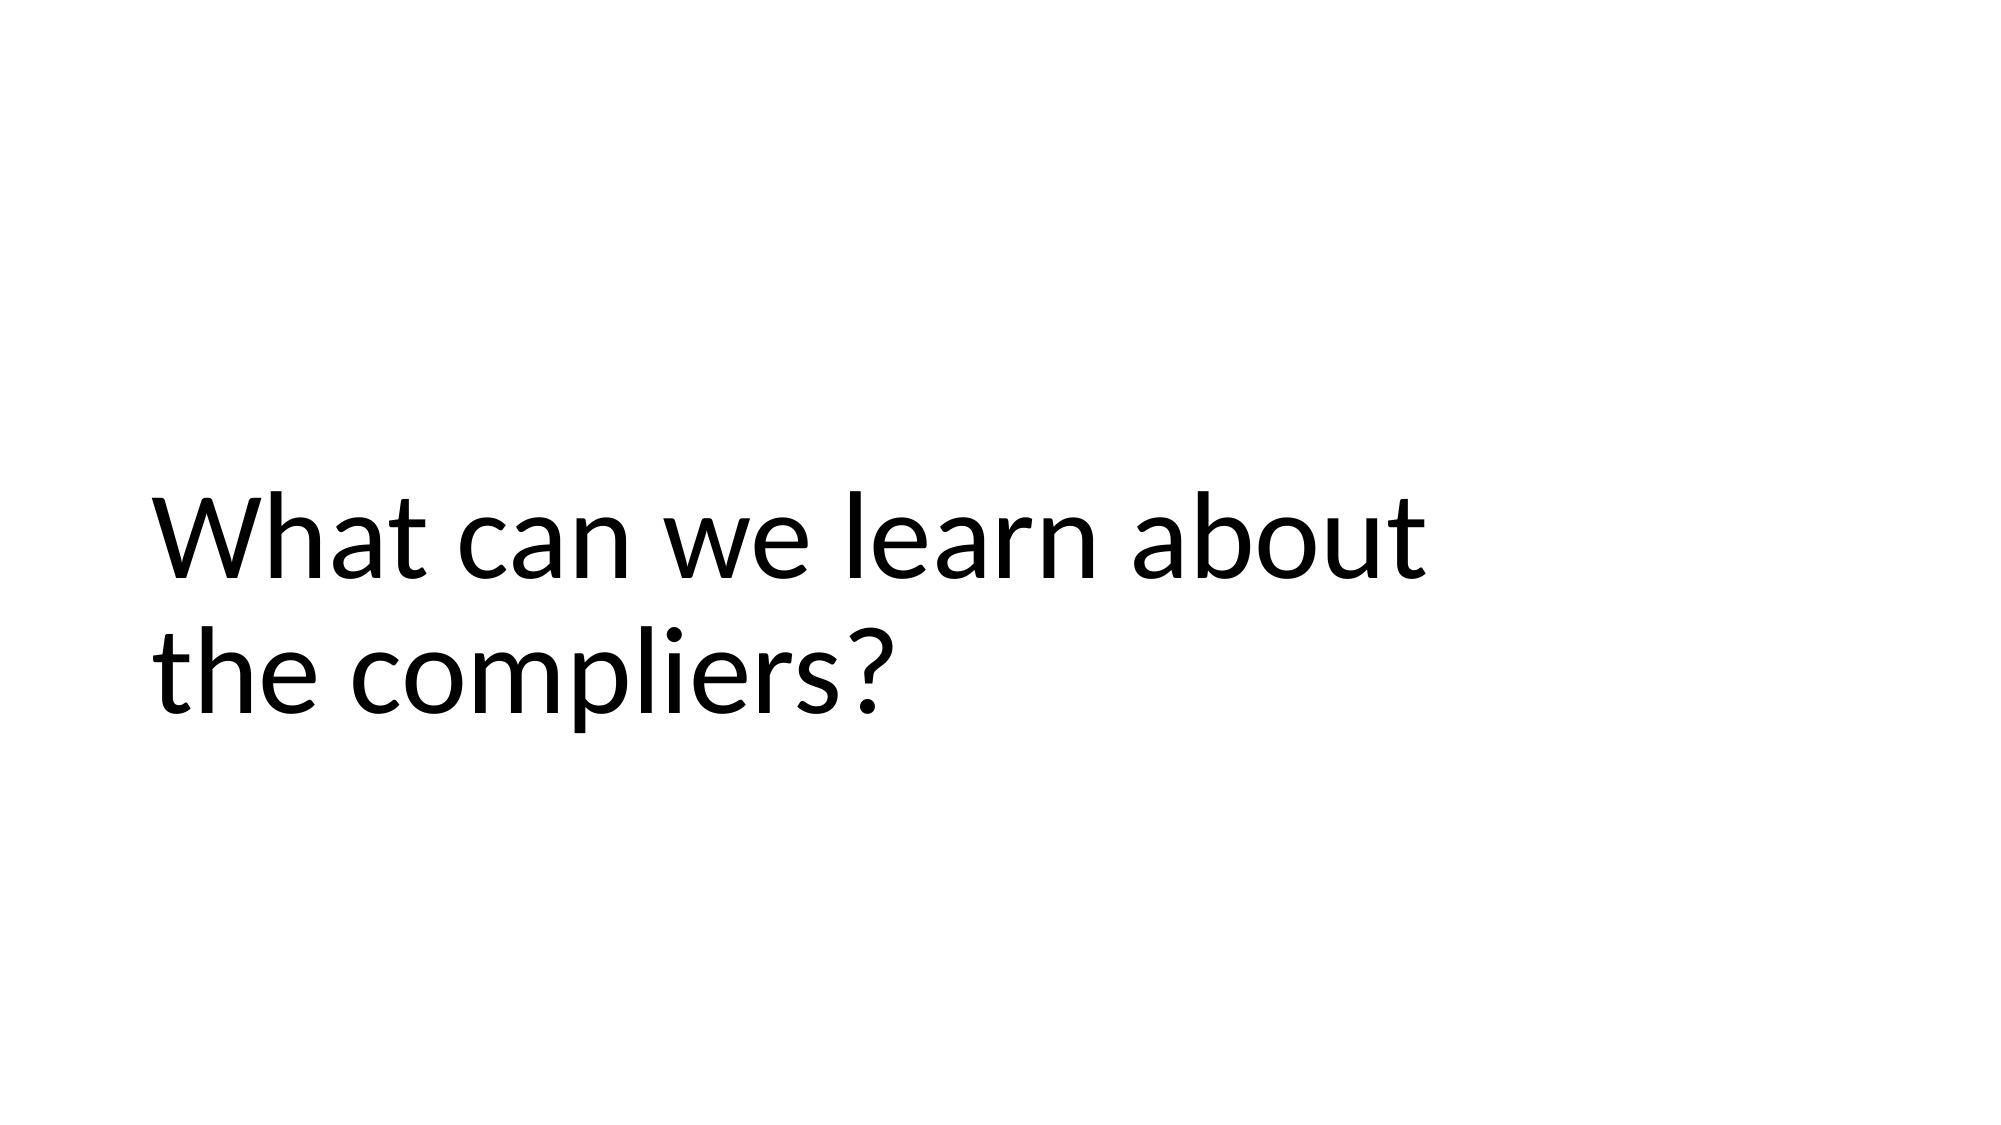

# What can we learn about the compliers?